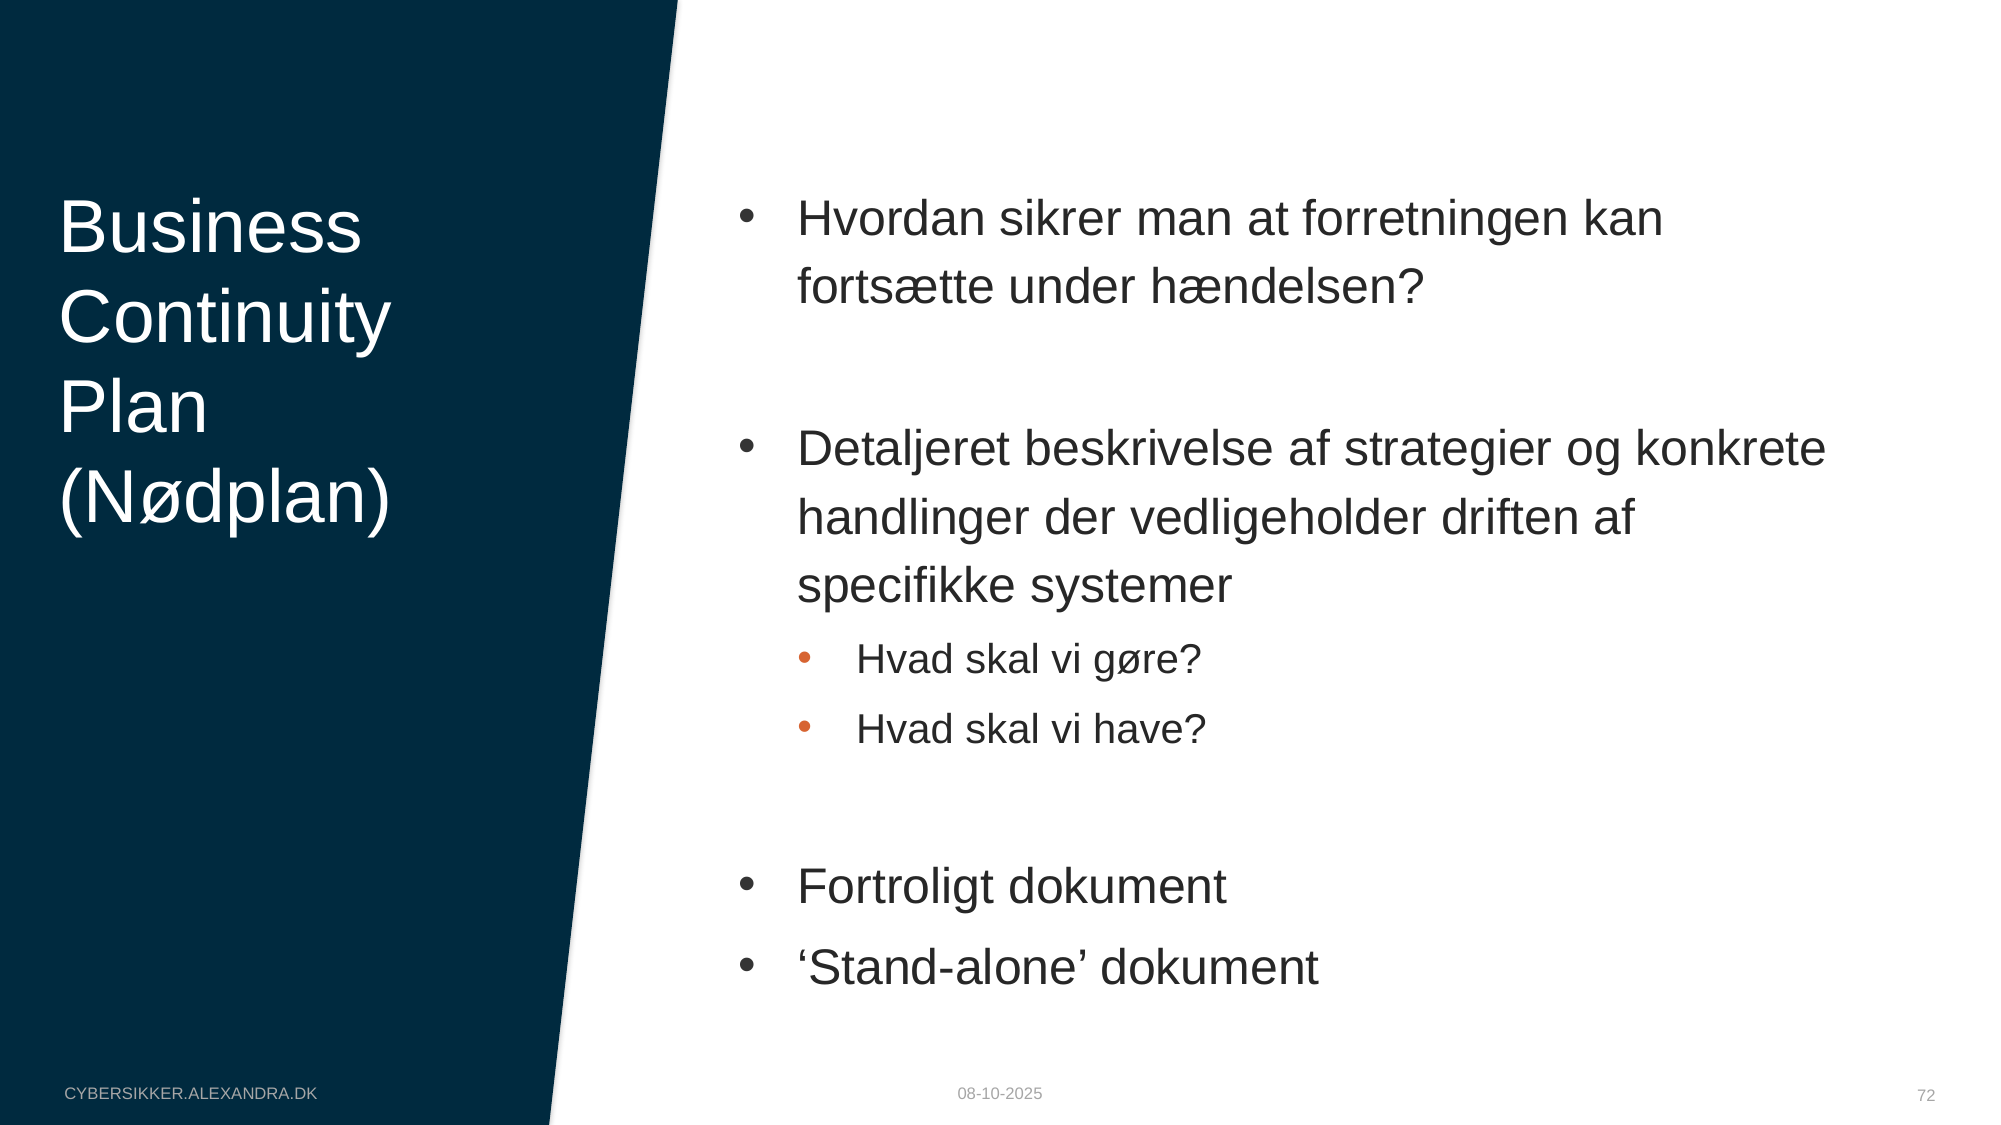

# Business Continuity Plan (Nødplan)
Hvordan sikrer man at forretningen kan fortsætte under hændelsen?

Detaljeret beskrivelse af strategier og konkrete handlinger der vedligeholder driften af specifikke systemer
Hvad skal vi gøre?
Hvad skal vi have?

Fortroligt dokument
‘Stand-alone’ dokument
cybersikker.alexandra.dk
08-10-2025
72